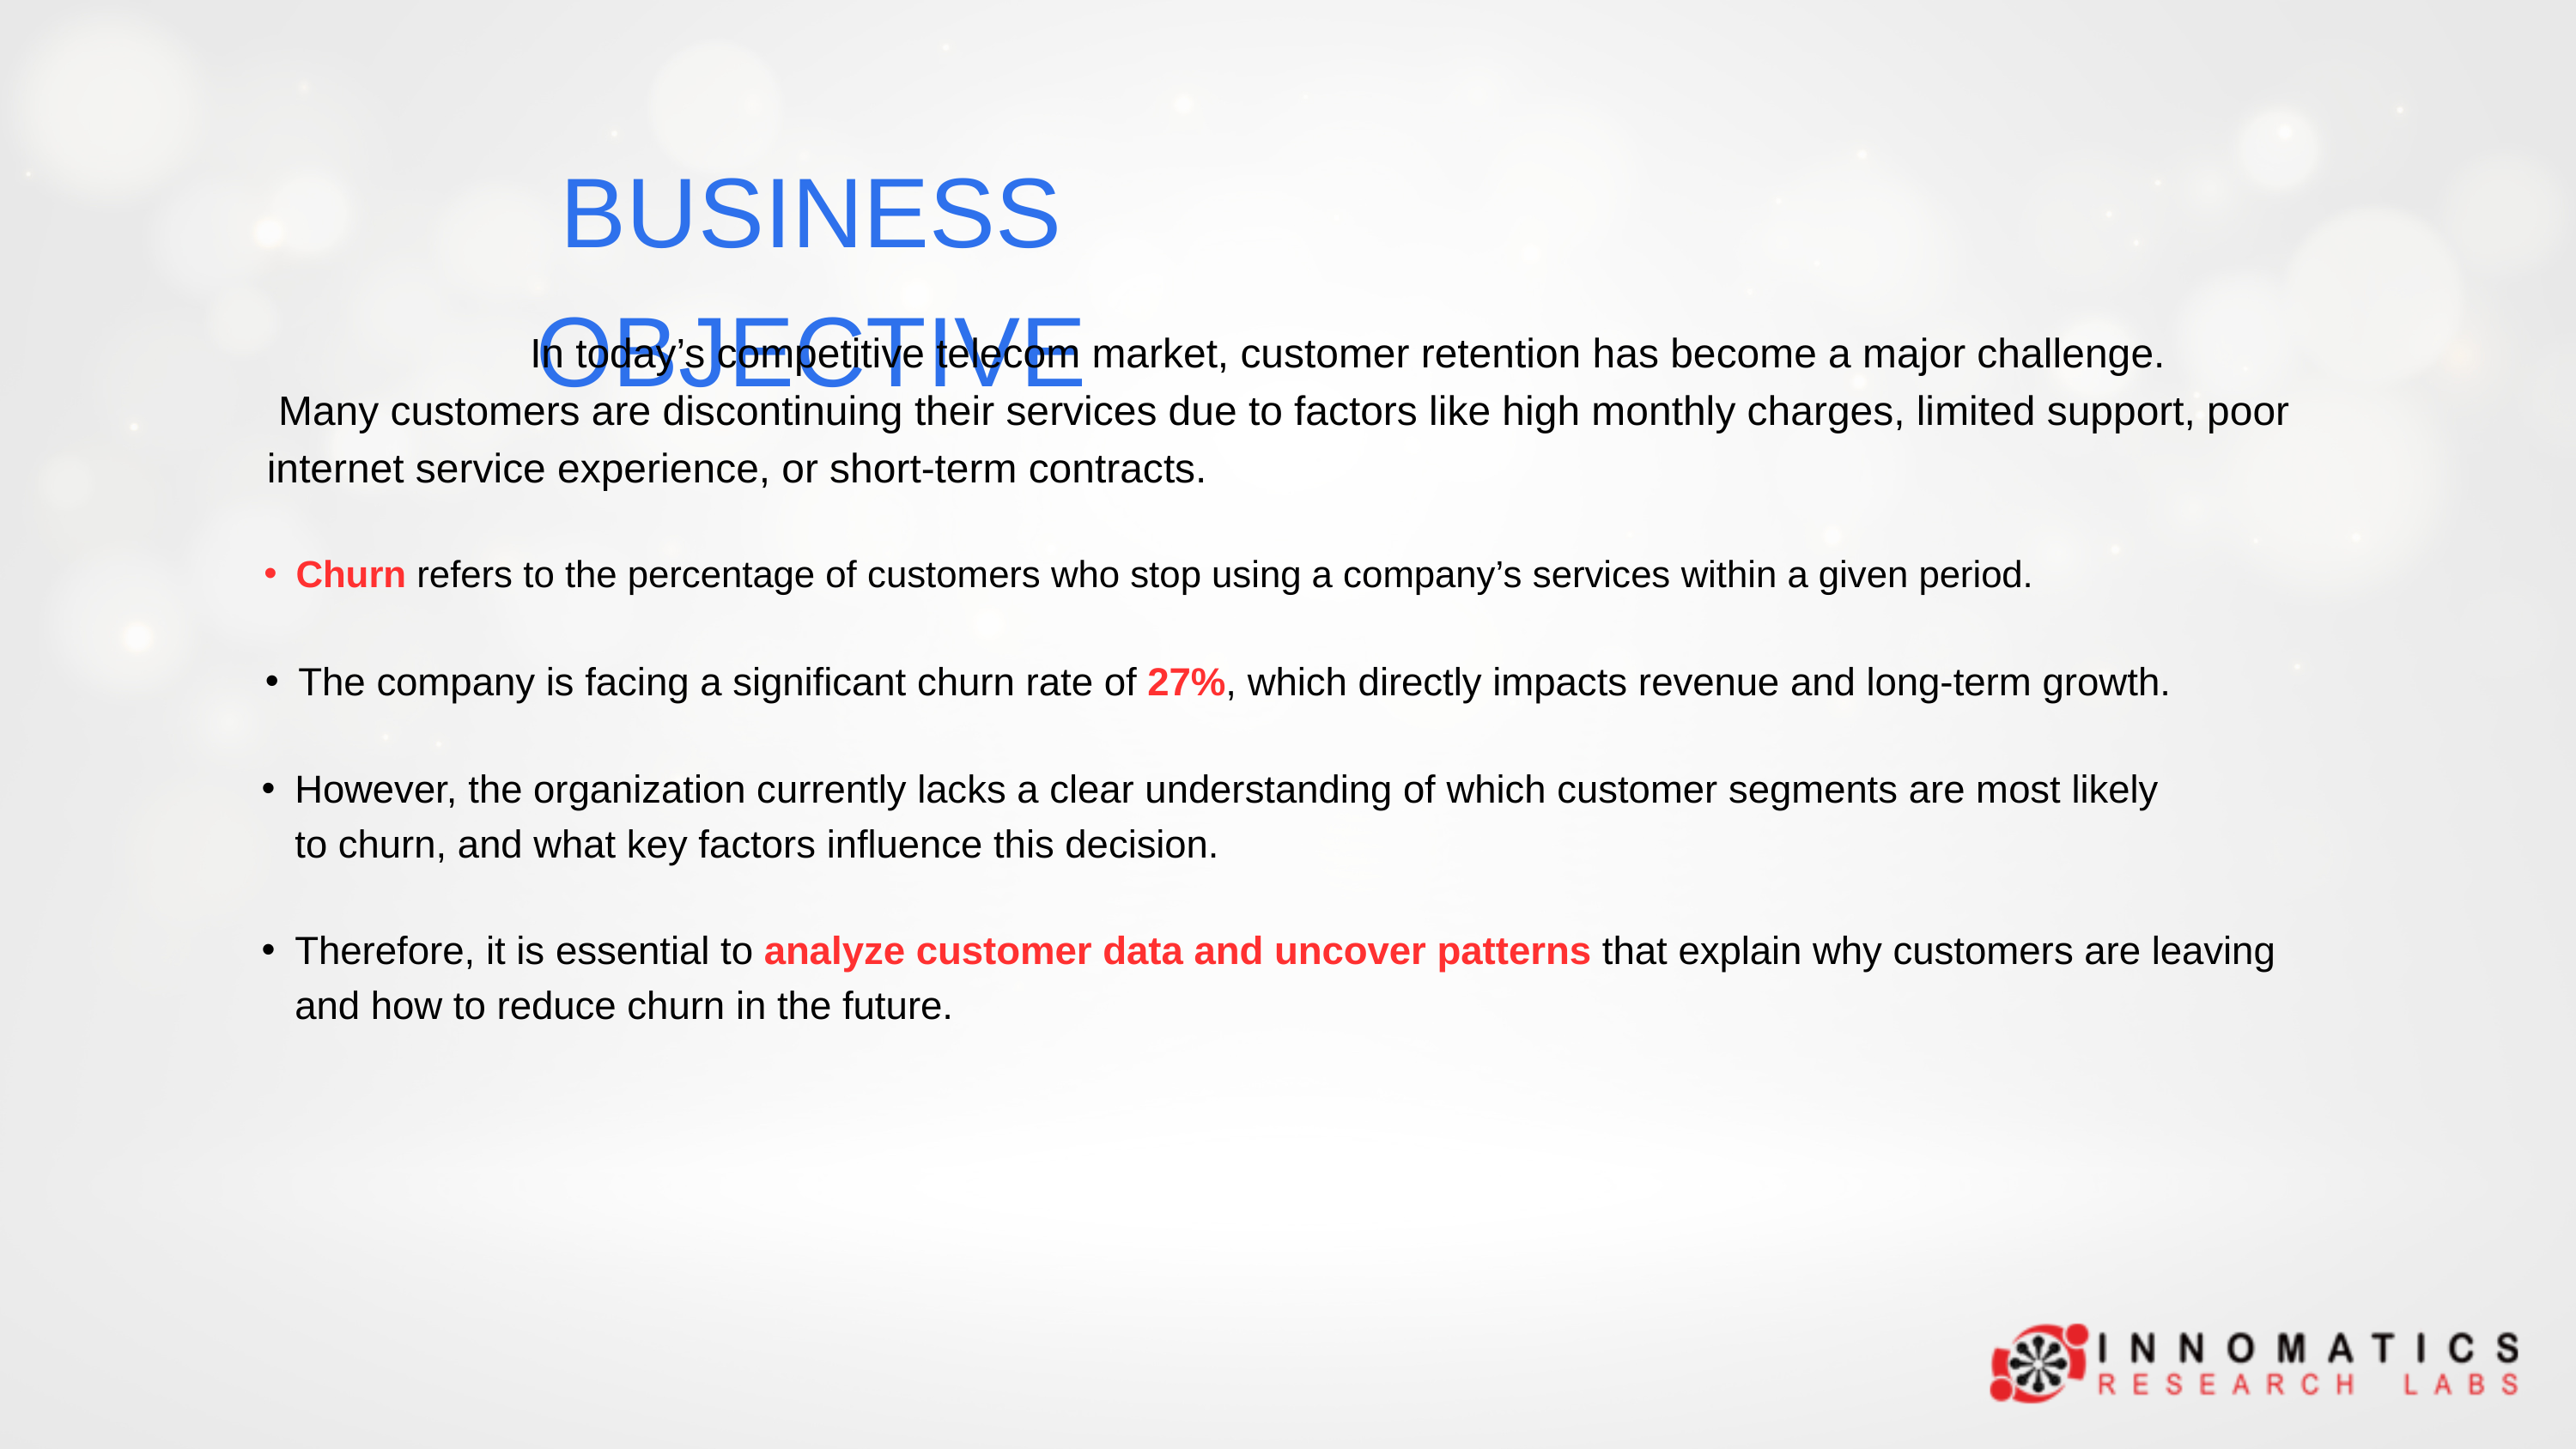

BUSINESS OBJECTIVE
In today’s competitive telecom market, customer retention has become a major challenge.
 Many customers are discontinuing their services due to factors like high monthly charges, limited support, poor internet service experience, or short-term contracts.
Churn refers to the percentage of customers who stop using a company’s services within a given period.
The company is facing a significant churn rate of 27%, which directly impacts revenue and long-term growth.
However, the organization currently lacks a clear understanding of which customer segments are most likely to churn, and what key factors influence this decision.
Therefore, it is essential to analyze customer data and uncover patterns that explain why customers are leaving and how to reduce churn in the future.